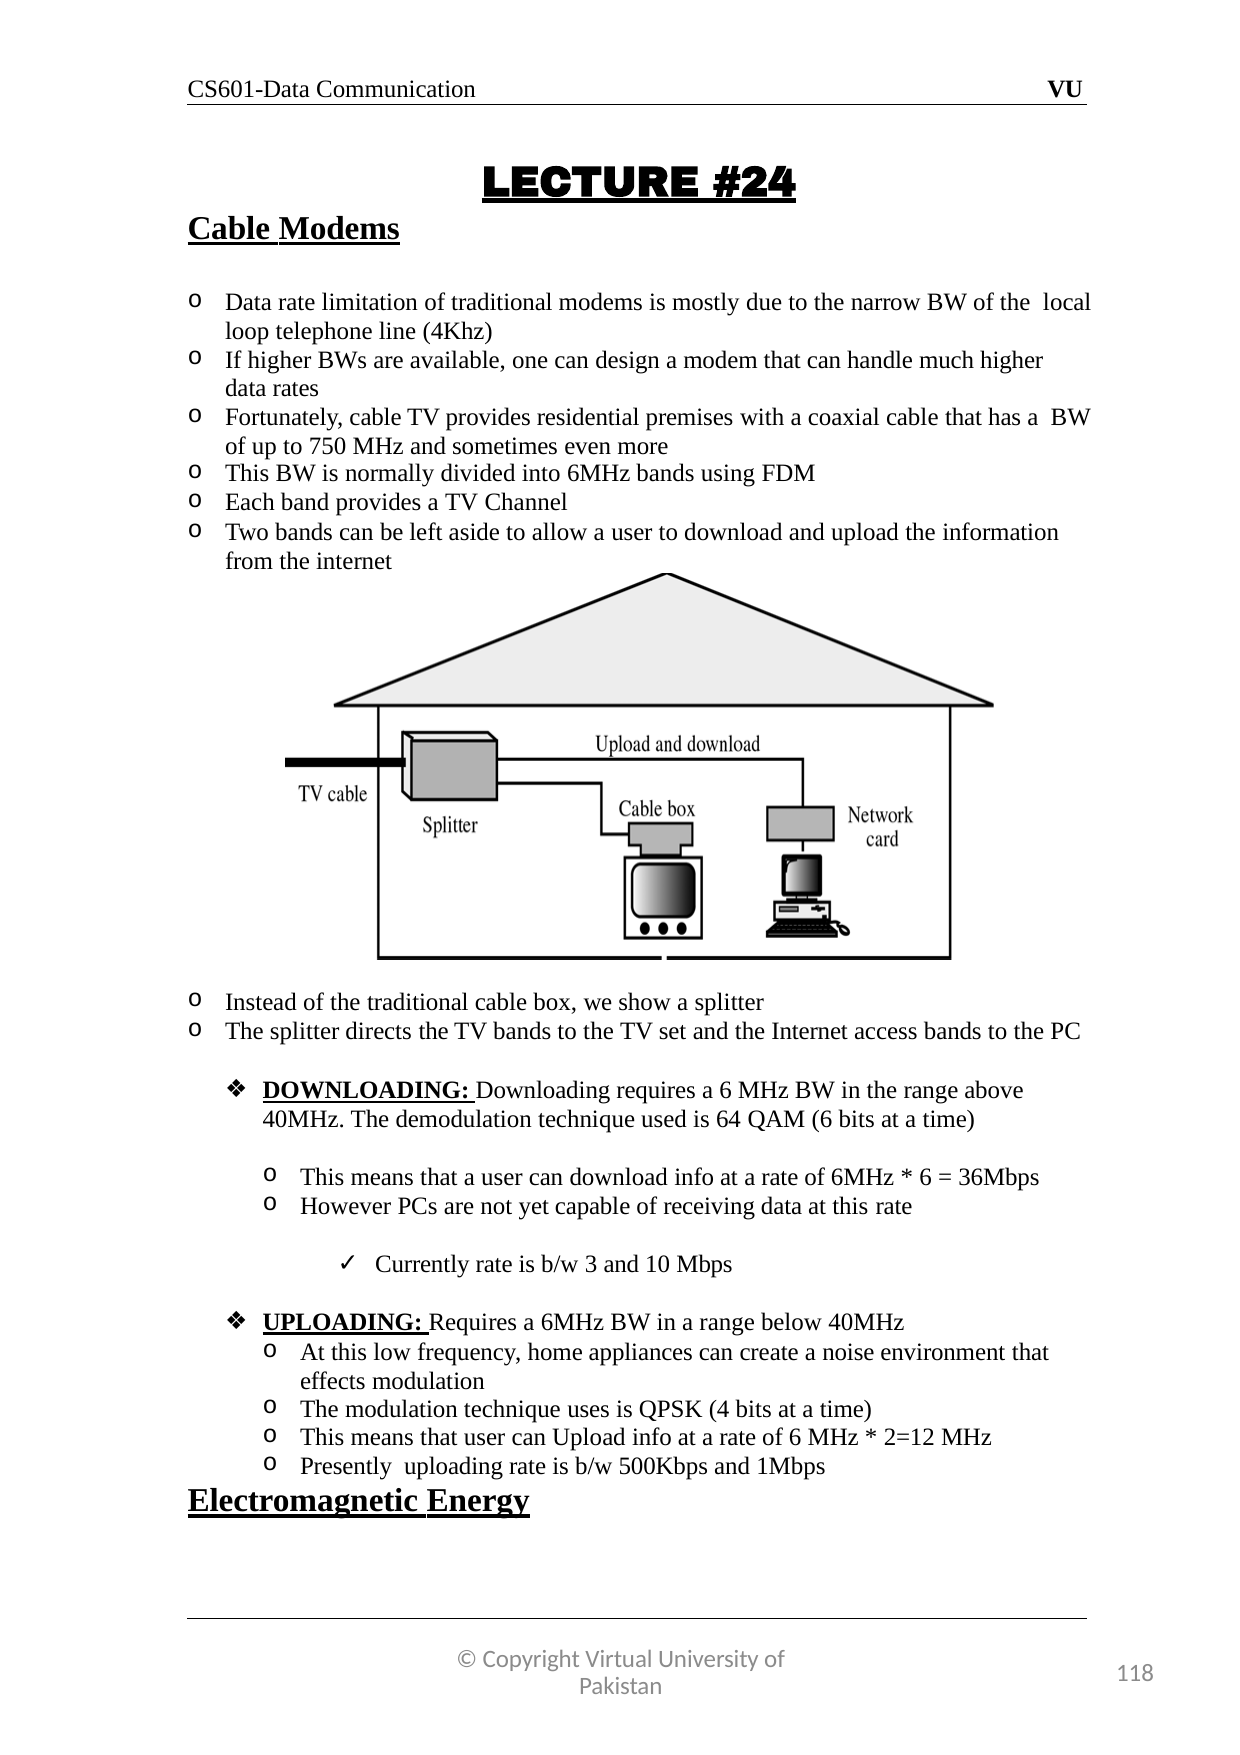

CS601-Data Communication
VU

LECTURE #24
Cable Modems

Data rate limitation of traditional modems is mostly due to the narrow BW of the  local loop telephone line (4Khz)
If higher BWs are available, one can design a modem that can handle much higher  data rates
Fortunately, cable TV provides residential premises with a coaxial cable that has a  BW of up to 750 MHz and sometimes even more
This BW is normally divided into 6MHz bands using FDM
Each band provides a TV Channel
Two bands can be left aside to allow a user to download and upload the information  from the internet

Instead of the traditional cable box, we show a splitter
The splitter directs the TV bands to the TV set and the Internet access bands to the PC

DOWNLOADING: Downloading requires a 6 MHz BW in the range above  40MHz. The demodulation technique used is 64 QAM (6 bits at a time)

This means that a user can download info at a rate of 6MHz * 6 = 36Mbps
However PCs are not yet capable of receiving data at this rate

Currently rate is b/w 3 and 10 Mbps

UPLOADING: Requires a 6MHz BW in a range below 40MHz
At this low frequency, home appliances can create a noise environment that  effects modulation
The modulation technique uses is QPSK (4 bits at a time)
This means that user can Upload info at a rate of 6 MHz * 2=12 MHz
Presently  uploading rate is b/w 500Kbps and 1Mbps
Electromagnetic Energy

© Copyright Virtual University of Pakistan
118